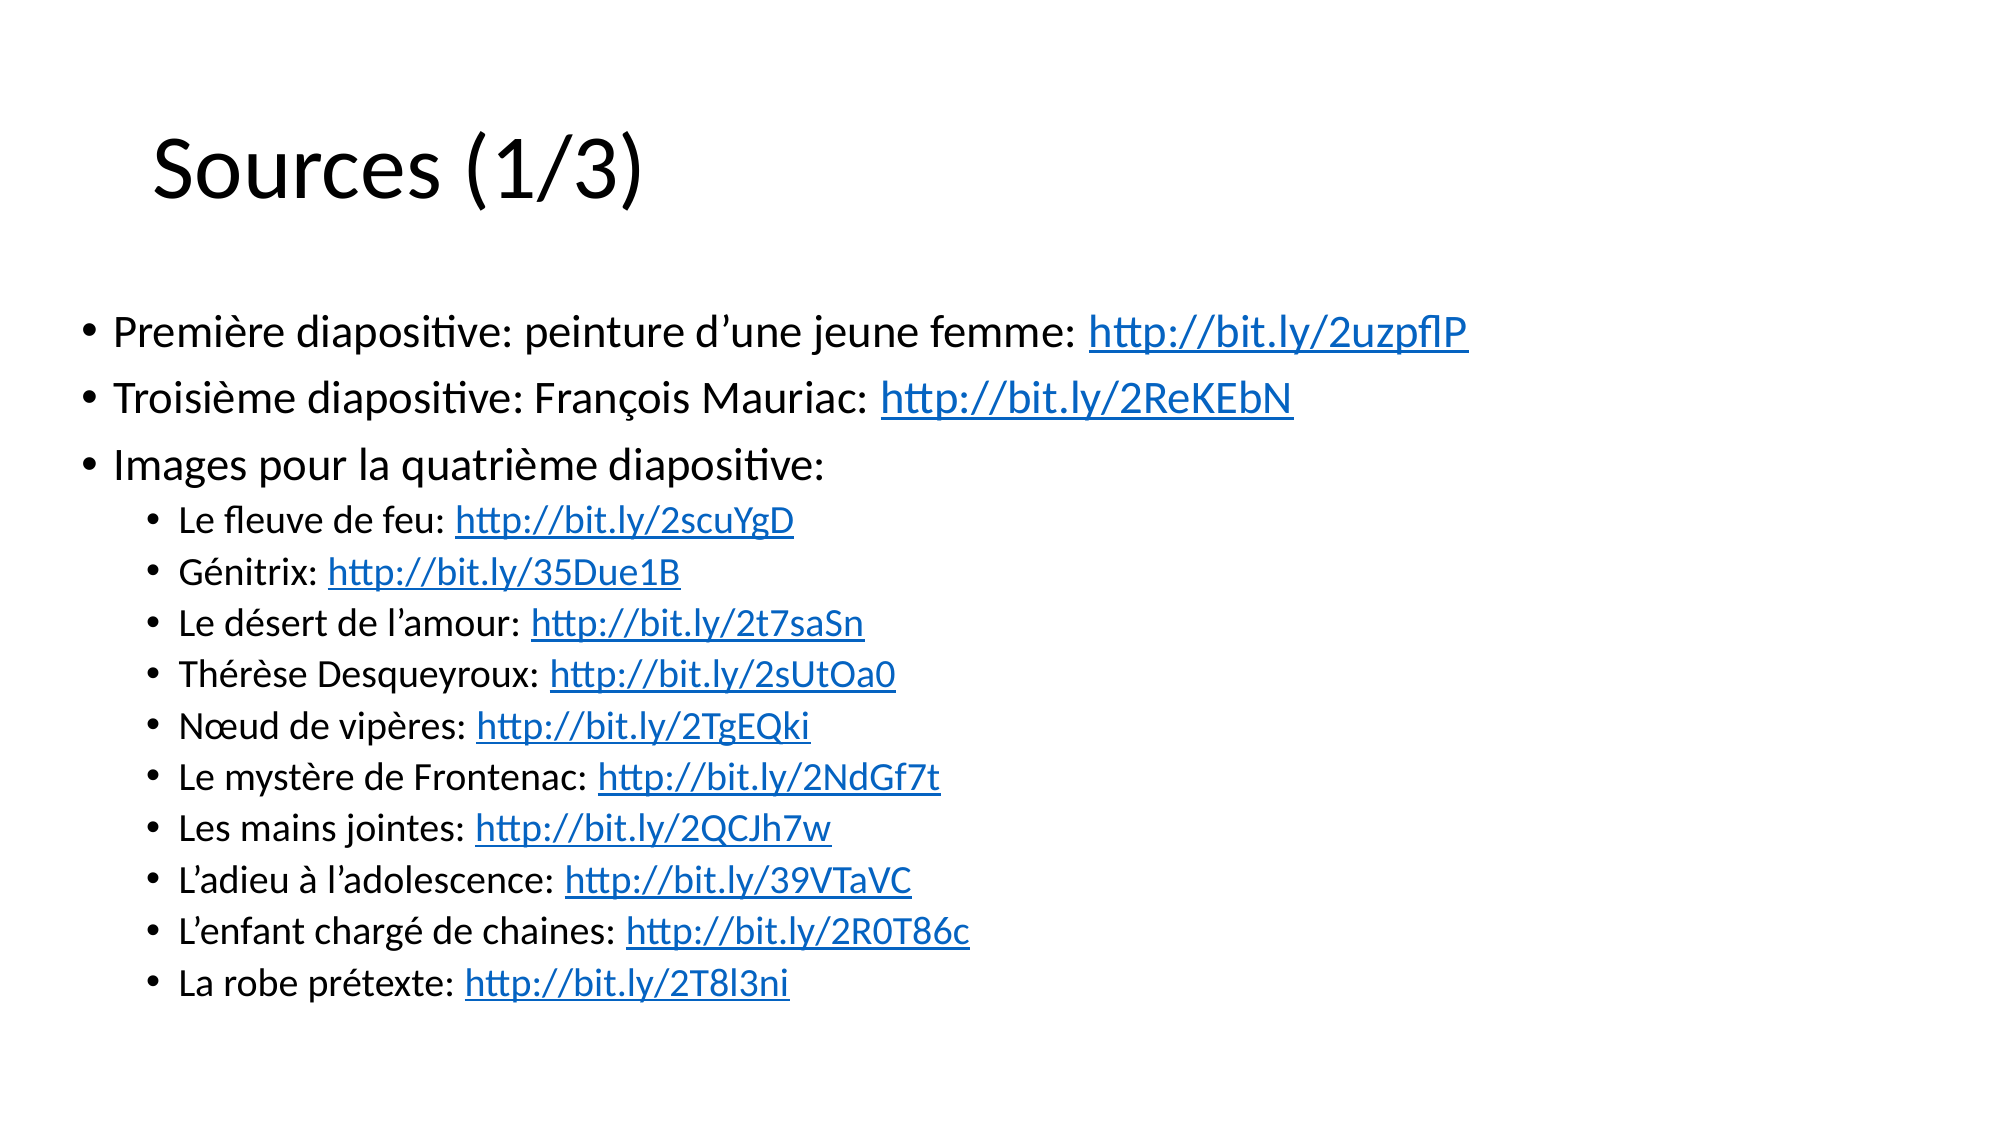

# Sources (1/3)
Première diapositive: peinture d’une jeune femme: http://bit.ly/2uzpflP
Troisième diapositive: François Mauriac: http://bit.ly/2ReKEbN
Images pour la quatrième diapositive:
Le fleuve de feu: http://bit.ly/2scuYgD
Génitrix: http://bit.ly/35Due1B
Le désert de l’amour: http://bit.ly/2t7saSn
Thérèse Desqueyroux: http://bit.ly/2sUtOa0
Nœud de vipères: http://bit.ly/2TgEQki
Le mystère de Frontenac: http://bit.ly/2NdGf7t
Les mains jointes: http://bit.ly/2QCJh7w
L’adieu à l’adolescence: http://bit.ly/39VTaVC
L’enfant chargé de chaines: http://bit.ly/2R0T86c
La robe prétexte: http://bit.ly/2T8l3ni